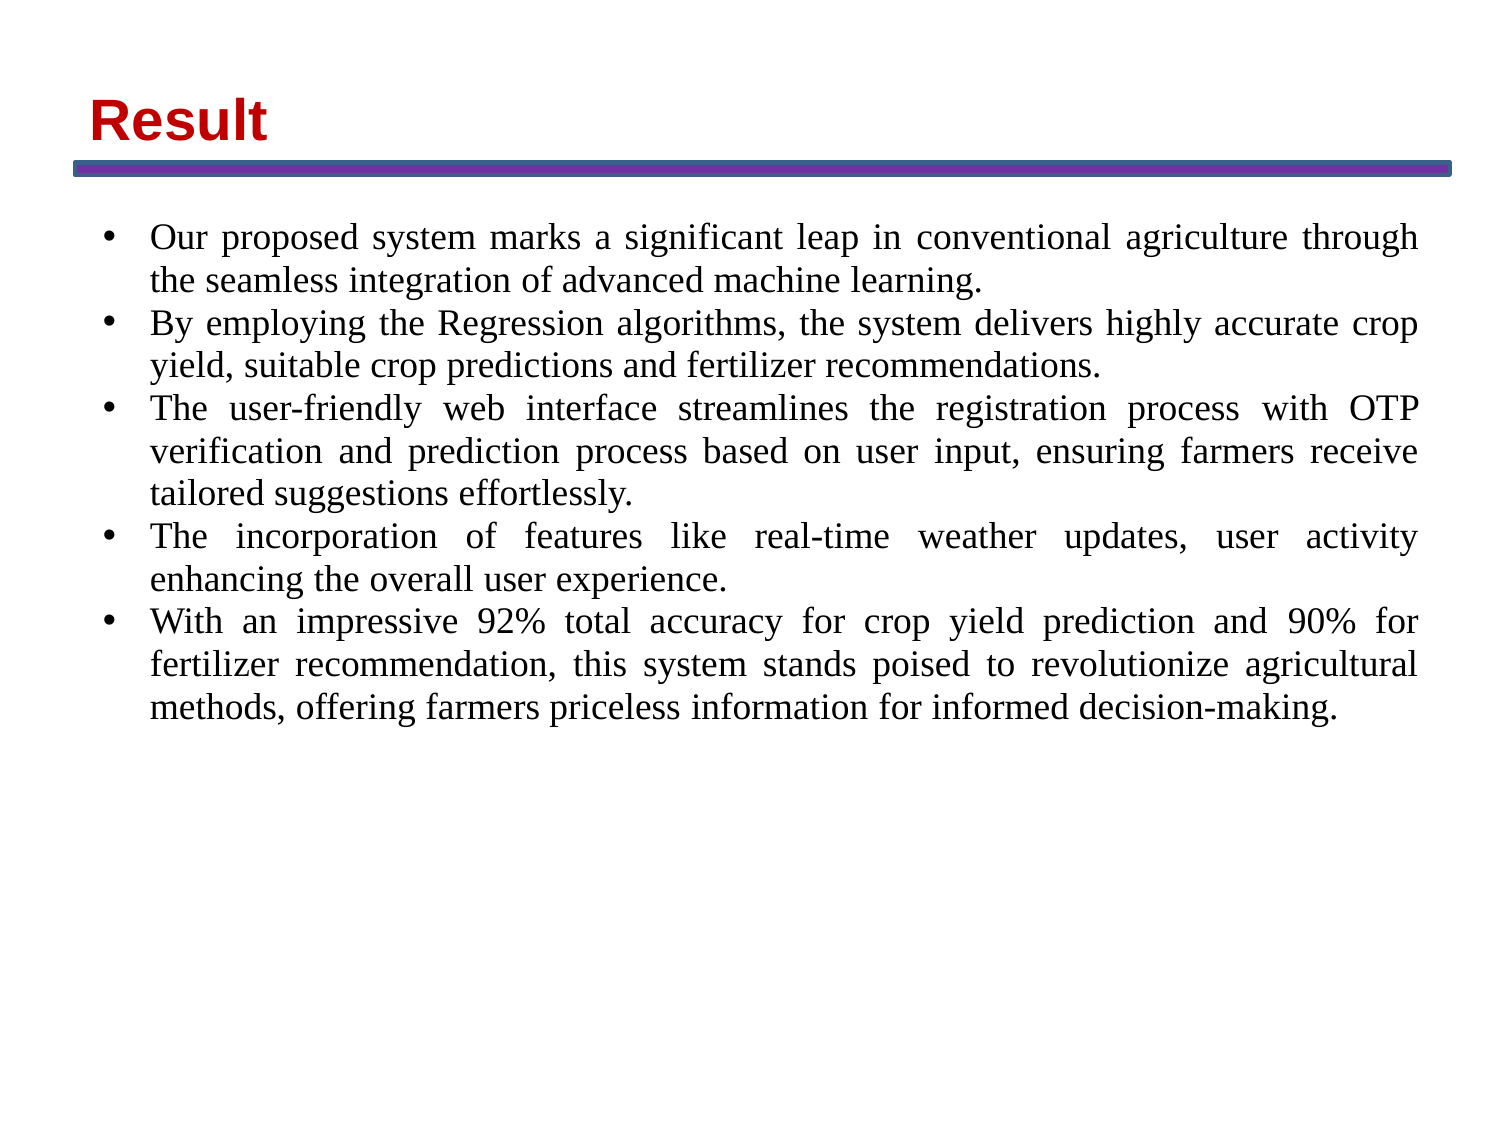

Result

Our proposed system marks a significant leap in conventional agriculture through the seamless integration of advanced machine learning.
By employing the Regression algorithms, the system delivers highly accurate crop yield, suitable crop predictions and fertilizer recommendations.
The user-friendly web interface streamlines the registration process with OTP verification and prediction process based on user input, ensuring farmers receive tailored suggestions effortlessly.
The incorporation of features like real-time weather updates, user activity enhancing the overall user experience.
With an impressive 92% total accuracy for crop yield prediction and 90% for fertilizer recommendation, this system stands poised to revolutionize agricultural methods, offering farmers priceless information for informed decision-making.